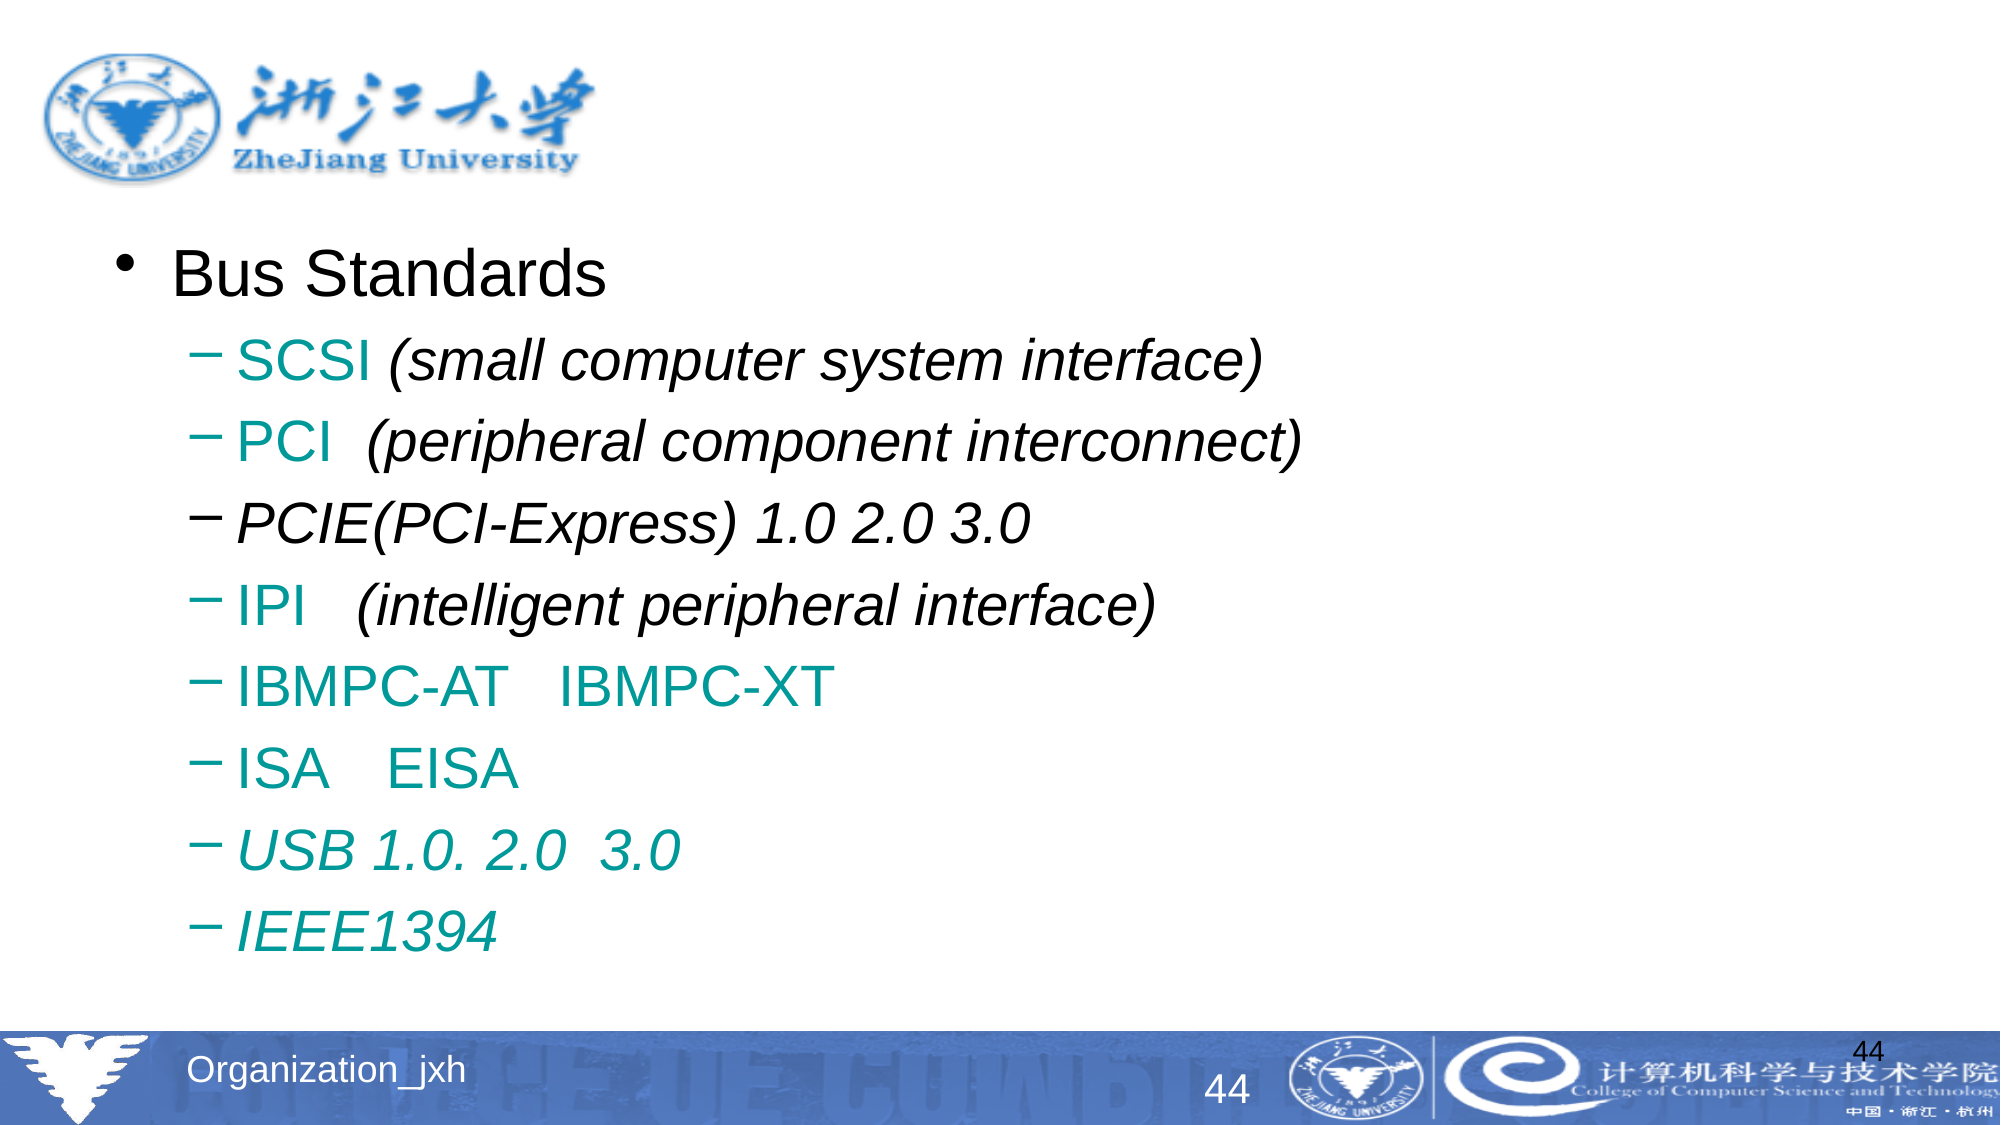

#
Bus Standards
SCSI (small computer system interface)
PCI  (peripheral component interconnect)
PCIE(PCI-Express) 1.0 2.0 3.0
IPI   (intelligent peripheral interface)
IBMPC-AT   IBMPC-XT
ISA	EISA
USB 1.0. 2.0  3.0
IEEE1394

44